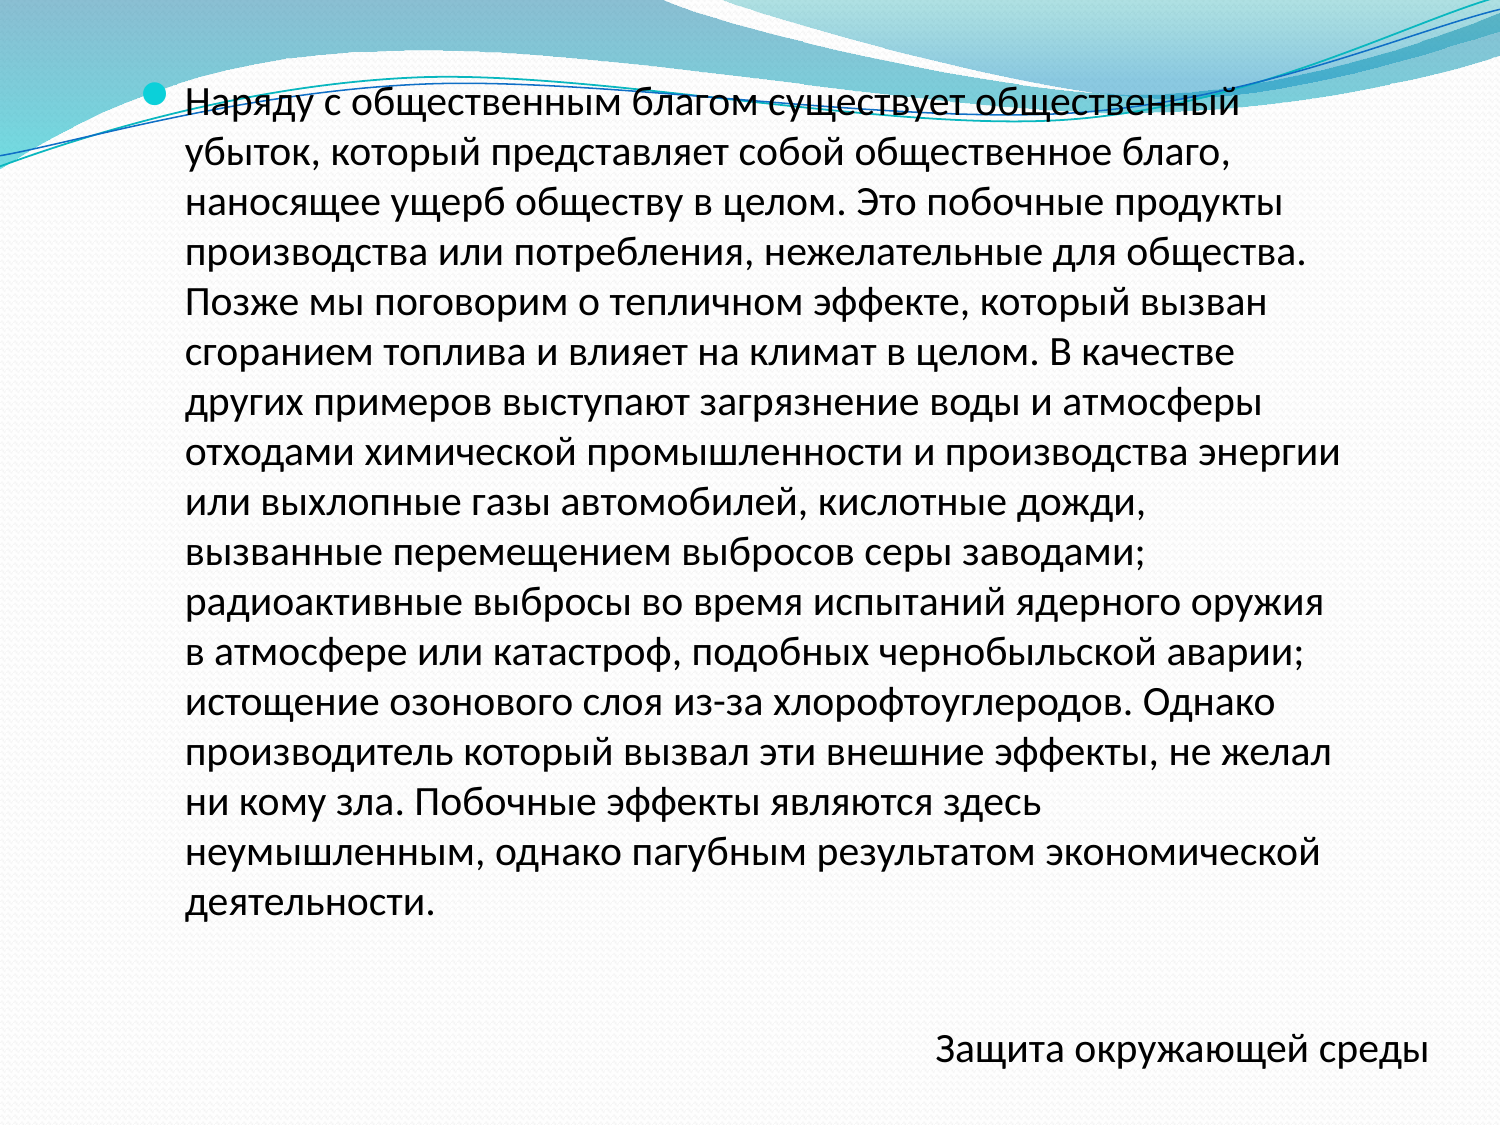

Наряду с общественным благом существует общественный убыток, который представляет собой общественное благо, наносящее ущерб обществу в целом. Это побочные продукты производства или потребления, нежелательные для общества. Позже мы поговорим о тепличном эффекте, который вызван сгоранием топлива и влияет на климат в целом. В качестве других примеров выступают загрязнение воды и атмосферы отходами химической промышленности и производства энергии или выхлопные газы автомобилей, кислотные дожди, вызванные перемещением выбросов серы заводами; радиоактивные выбросы во время испытаний ядерного оружия в атмосфере или катастроф, подобных чернобыльской аварии; истощение озонового слоя из-за хлорофтоуглеродов. Однако производитель который вызвал эти внешние эффекты, не желал ни кому зла. Побочные эффекты являются здесь неумышленным, однако пагубным результатом экономической деятельности.
Защита окружающей среды